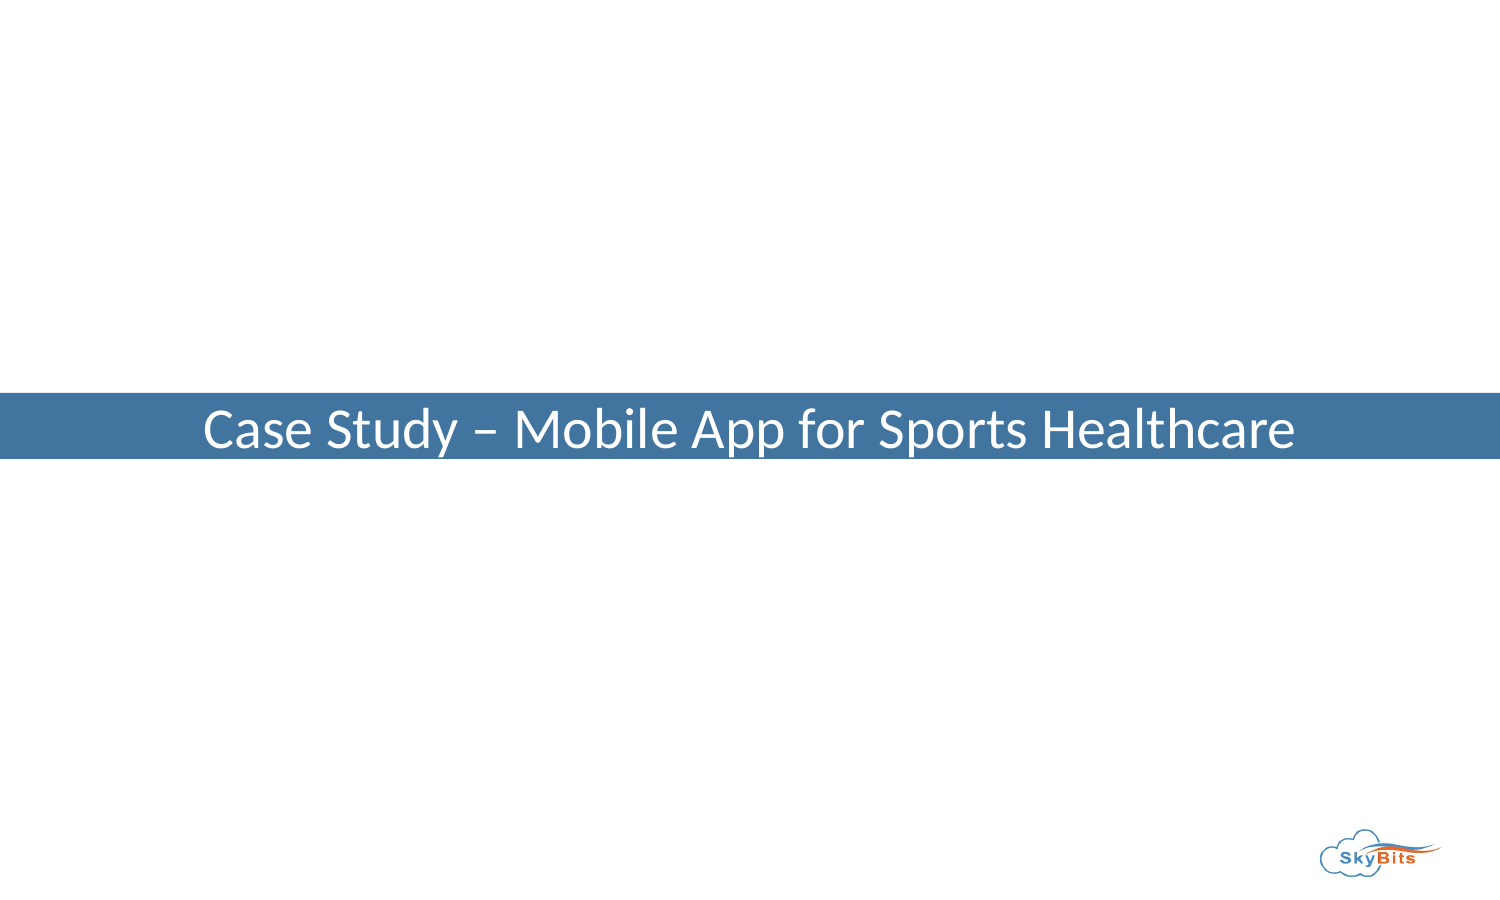

Case Study – Mobile App for Sports Healthcare